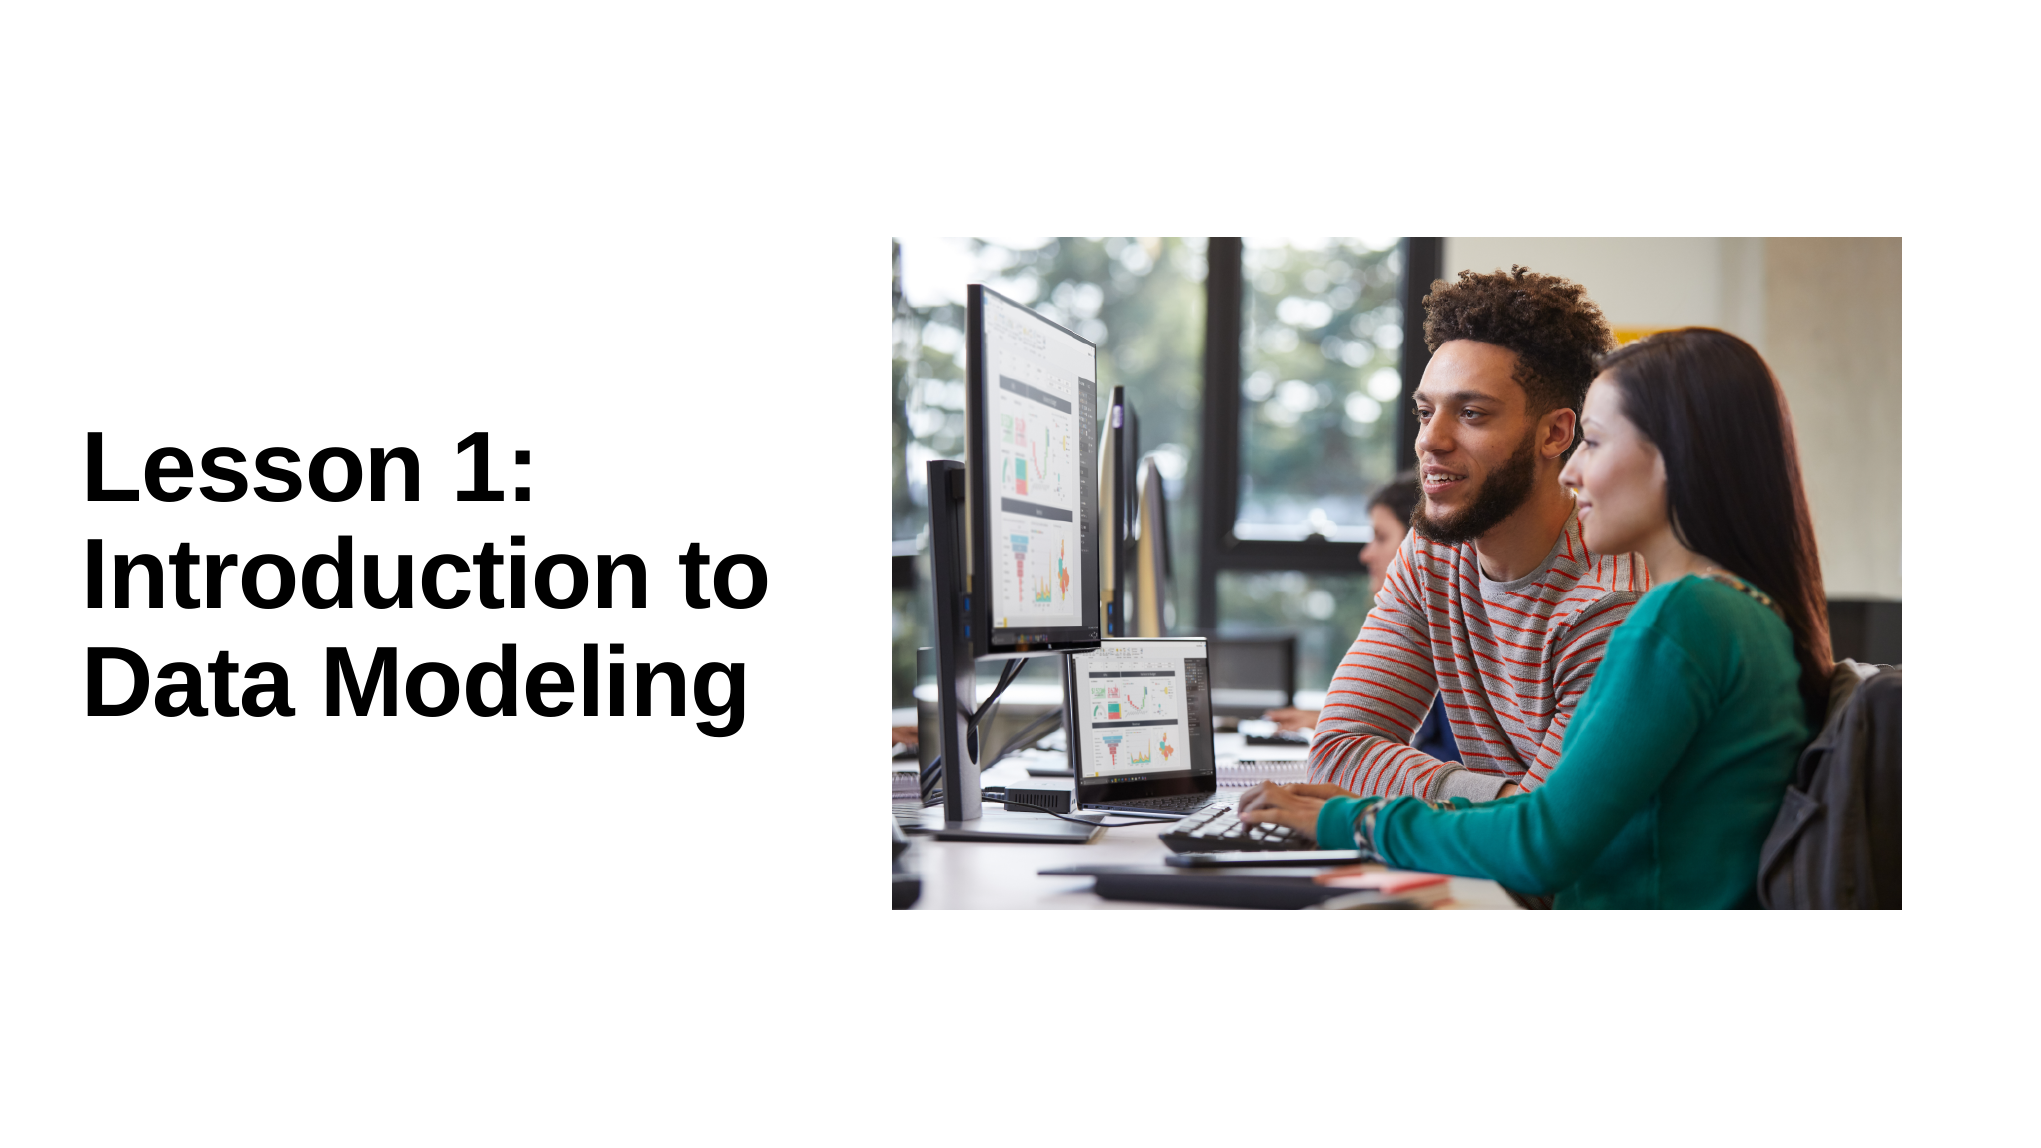

# Lesson 1: Introduction to Data Modeling